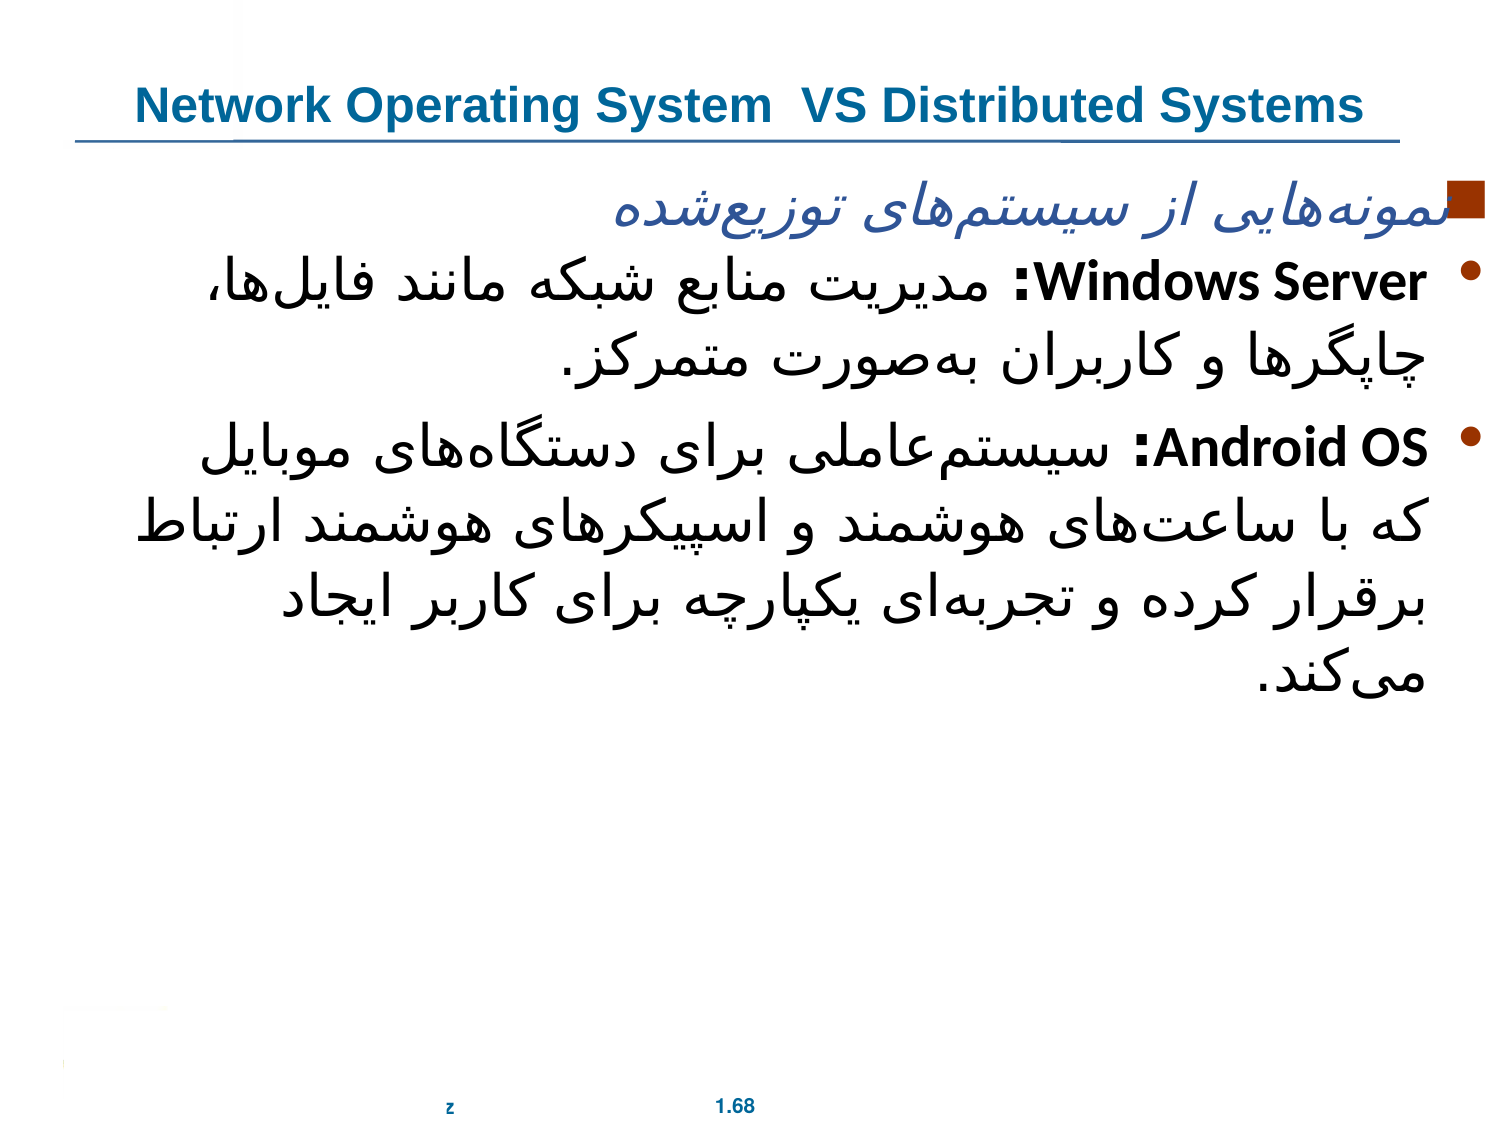

# Network Operating System  VS Distributed Systems
نمونه‌هایی از سیستم‌های توزیع‌شده
Windows Server: مدیریت منابع شبکه مانند فایل‌ها، چاپگرها و کاربران به‌صورت متمرکز.
Android OS: سیستم‌عاملی برای دستگاه‌های موبایل که با ساعت‌های هوشمند و اسپیکرهای هوشمند ارتباط برقرار کرده و تجربه‌ای یکپارچه برای کاربر ایجاد می‌کند.